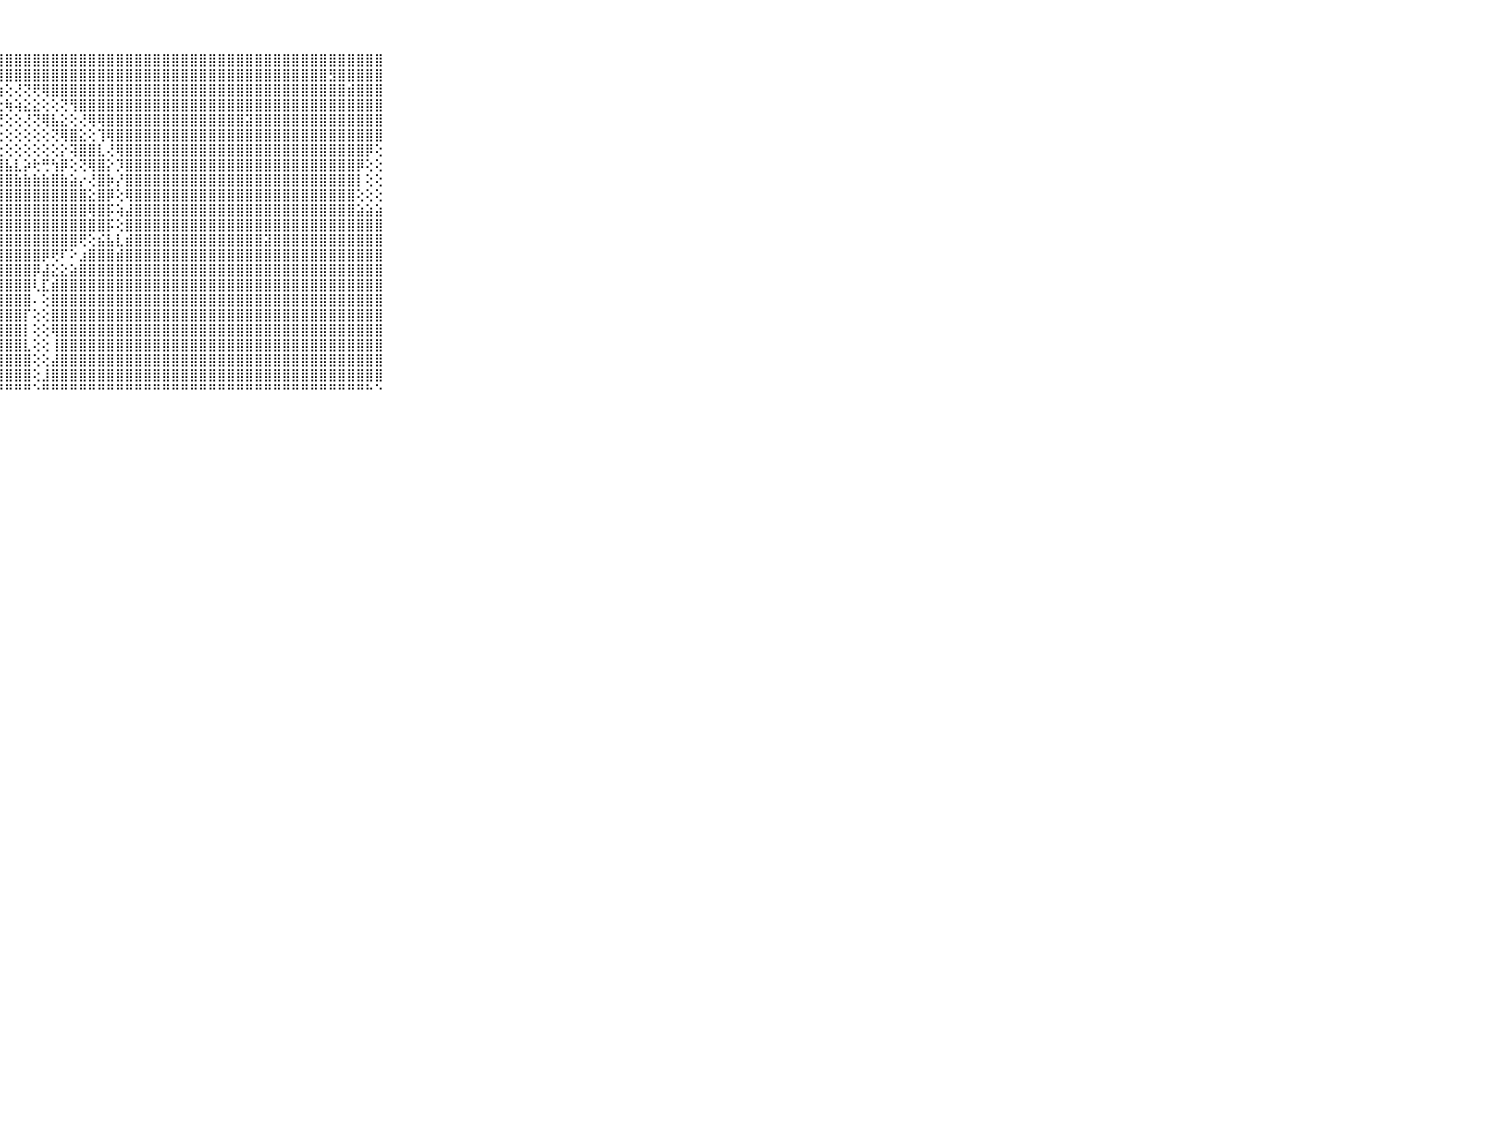

⠀⠀⠀⠀⠀⠀⠀⠀⠀⠀⠀⣿⣿⣿⣿⣿⣿⣿⣿⣿⣿⣿⣿⣿⣿⣿⣿⣿⣿⣿⣿⣿⣿⣿⣿⣿⣿⣿⣿⣿⣿⣿⣿⣿⣿⣿⣿⣿⣿⣿⣿⣿⣿⣿⣿⣿⣿⣿⣿⣿⣿⣿⣿⣿⣿⣿⣿⣿⣿⠀⠀⠀⠀⠀⠀⠀⠀⠀⠀⠀⠀
⠀⠀⠀⠀⠀⠀⠀⠀⠀⠀⠀⣿⣿⣿⣿⣿⣿⣿⣿⣿⣿⣿⣿⣿⣿⣿⣿⣿⣿⣿⣿⣿⣿⣿⣿⣿⣿⣿⣿⣿⣿⣿⣿⣿⣿⣿⣿⣿⣿⣿⣿⣿⣿⣿⣿⣿⣿⣿⣿⣿⣿⣿⣿⣻⣿⣿⣿⣿⣿⠀⠀⠀⠀⠀⠀⠀⠀⠀⠀⠀⠀
⠀⠀⠀⠀⠀⠀⠀⠀⠀⠀⠀⣿⣿⣿⣿⣿⣿⣿⣿⣿⣿⢿⡿⢟⢯⢝⡏⢱⢕⢜⢝⢟⢿⣿⣿⣿⣿⣿⣿⣿⣿⣿⣿⣿⣿⣿⣿⣿⣿⣿⣿⣿⣿⣿⣿⣿⣿⣿⣿⣿⣿⣿⣿⣿⣿⣾⣿⣿⣿⠀⠀⠀⠀⠀⠀⠀⠀⠀⠀⠀⠀
⠀⠀⠀⠀⠀⠀⠀⠀⠀⠀⠀⣿⣿⣿⣿⣿⣿⣿⣟⣿⣯⣟⣘⣑⣙⣙⣕⢗⢷⢵⣕⣕⢕⢕⢝⢻⣿⣿⣿⣿⣿⣿⣿⣿⣿⣿⣿⣿⣿⣿⣿⣿⣿⣿⣿⣿⣿⣿⣿⣿⣿⣿⣿⣿⣿⣿⣿⣿⣿⠀⠀⠀⠀⠀⠀⠀⠀⠀⠀⠀⠀
⠀⠀⠀⠀⠀⠀⠀⠀⠀⠀⠀⣿⢿⣿⣿⣿⣟⣕⡜⢝⢝⢝⢝⢝⢝⢝⢟⢟⢕⢕⢜⢝⢿⣧⣕⢕⢜⢿⢿⣿⣿⣿⣿⣿⣿⣿⣿⣿⣿⣿⣿⣿⣿⣿⣽⣿⣿⣿⣿⣿⣿⣿⣿⣿⣿⣿⣿⣿⣿⠀⠀⠀⠀⠀⠀⠀⠀⠀⠀⠀⠀
⠀⠀⠀⠀⠀⠀⠀⠀⠀⠀⠀⣿⣿⣿⢏⢕⢕⢱⢕⢕⢕⢕⢕⢕⢕⢕⢕⢕⢕⢕⢕⢕⢕⢝⢿⣿⣕⢕⢹⢿⣿⣿⣿⣿⣿⣿⣿⣿⣿⣿⣿⣿⣿⣿⣿⣿⣿⣿⣿⣿⣿⣿⣿⣿⣿⣿⣿⣿⣿⠀⠀⠀⠀⠀⠀⠀⠀⠀⠀⠀⠀
⠀⠀⠀⠀⠀⠀⠀⠀⠀⠀⠀⣿⣿⣿⣷⣵⣵⣵⣱⣽⣵⡕⢕⢕⢕⢕⢕⢗⢕⢕⢕⢕⢕⢕⡕⢽⣿⣿⣇⢜⢿⣿⣿⣿⣿⣿⣿⣿⣿⣿⣿⣿⣿⣿⣿⣿⣿⣿⣿⣿⣿⣿⣿⣿⣿⣿⣿⡿⢕⠀⠀⠀⠀⠀⠀⠀⠀⠀⠀⠀⠀
⠀⠀⠀⠀⠀⠀⠀⠀⠀⠀⠀⣿⣿⣿⣿⣿⣿⣿⣿⣿⣿⣿⣿⣷⣿⣿⣿⣿⣧⣇⡵⢗⢛⢳⡿⢕⢝⢿⣿⡕⡹⣿⣿⣿⣿⣿⣿⣿⣿⣿⣿⣿⣿⣿⣿⣿⣿⣿⣿⣿⣿⣿⣿⣿⣿⣿⡿⢕⢕⠀⠀⠀⠀⠀⠀⠀⠀⠀⠀⠀⠀
⠀⠀⠀⠀⠀⠀⠀⠀⠀⠀⠀⣿⣿⣿⣿⣿⣿⣿⣿⣿⣿⣿⣿⣿⣿⣿⣿⣿⣿⣷⣷⣷⣷⣿⣷⣵⡔⢜⣿⡷⡜⣿⣿⣿⣿⣿⣿⣿⣿⣿⣿⣿⣿⣿⣿⣿⣿⣿⣿⣿⣿⣿⣿⣿⣿⣿⡇⢕⢕⠀⠀⠀⠀⠀⠀⠀⠀⠀⠀⠀⠀
⠀⠀⠀⠀⠀⠀⠀⠀⠀⠀⠀⣿⣿⣿⣿⣿⣿⣿⣿⣿⣿⣿⣿⣿⣿⣿⣿⣿⣿⣿⣿⣿⣿⣿⣿⣿⣿⣕⣿⡿⢕⢿⣿⣿⣿⣿⣿⣿⣿⣿⣿⣿⣿⣿⣿⣿⣿⣿⣿⣿⣿⣿⣿⣿⣿⣿⢕⢕⢕⠀⠀⠀⠀⠀⠀⠀⠀⠀⠀⠀⠀
⠀⠀⠀⠀⠀⠀⠀⠀⠀⠀⠀⣿⣿⣿⣿⣿⣿⣿⣿⣿⣿⣿⣿⣿⣿⣿⣿⣿⣿⣿⣿⣿⣿⣿⣿⣿⣿⢿⣿⡯⢵⣼⣿⣿⣿⣿⣿⣿⣿⣿⣿⣿⣿⣿⣿⣿⣿⣿⣿⣿⣿⣿⣿⣿⣿⣿⣵⣵⣵⠀⠀⠀⠀⠀⠀⠀⠀⠀⠀⠀⠀
⠀⠀⠀⠀⠀⠀⠀⠀⠀⠀⠀⣿⣿⣿⣿⣿⣿⣿⣿⣿⣿⣿⣿⣿⣿⣿⣿⣿⣿⣿⣿⣿⣿⣿⣿⣿⣿⣿⣿⡯⢕⣿⣿⣿⣿⣿⣿⣿⣿⣿⣿⣿⣿⣿⣿⣿⣿⣿⣿⣿⣿⣿⣿⣿⣿⣿⣿⣿⣿⠀⠀⠀⠀⠀⠀⠀⠀⠀⠀⠀⠀
⠀⠀⠀⠀⠀⠀⠀⠀⠀⠀⠀⣿⣿⣿⣿⣿⣿⣿⣿⣿⣿⣿⣿⣿⣿⣿⣿⣿⣿⣿⣿⣿⣿⣿⣿⣿⢟⢕⣮⣧⣇⣾⣿⣿⣿⣿⣿⣿⣿⣿⣿⣿⣿⣿⣿⣿⣽⣿⣿⣿⣿⣿⣿⣿⣿⣿⣿⣿⣿⠀⠀⠀⠀⠀⠀⠀⠀⠀⠀⠀⠀
⠀⠀⠀⠀⠀⠀⠀⠀⠀⠀⠀⣿⣿⣿⣿⣿⣿⣿⣿⣿⣿⣿⣿⣿⣿⣿⣿⣿⣿⣿⣿⣿⡿⢟⠏⠕⣰⣿⣿⣿⣾⣿⣿⣿⣿⣿⣿⣿⣿⣿⣿⣿⣿⣿⣿⣿⣿⣿⣿⣿⣿⣿⣿⣿⣿⣿⣿⣿⣿⠀⠀⠀⠀⠀⠀⠀⠀⠀⠀⠀⠀
⠀⠀⠀⠀⠀⠀⠀⠀⠀⠀⠀⣿⣿⣿⣿⣿⣿⣿⣿⣿⣿⣿⣿⣿⣿⣿⣿⣿⣿⣿⣿⡿⣼⣕⣕⣵⣿⣿⣿⣿⣿⣿⣿⣿⣿⣿⣿⣿⣿⣿⣿⣿⣿⣿⣿⣿⣿⣿⣿⣿⣿⣿⣿⣿⣿⣿⣿⣿⣿⠀⠀⠀⠀⠀⠀⠀⠀⠀⠀⠀⠀
⠀⠀⠀⠀⠀⠀⠀⠀⠀⠀⠀⣿⣿⣿⣿⣿⣿⣿⣿⣿⣿⣿⣿⣿⣿⣿⣿⣿⣿⣿⣿⢇⣏⣾⣿⣿⣿⣿⣿⣿⣿⣿⣿⣿⣿⣿⣿⣿⣿⣿⣿⣿⣿⣿⣿⣿⣿⣿⣿⣿⣿⣿⣿⣿⣿⣿⣿⣿⣿⠀⠀⠀⠀⠀⠀⠀⠀⠀⠀⠀⠀
⠀⠀⠀⠀⠀⠀⠀⠀⠀⠀⠀⣿⣿⣿⣿⣿⣿⣿⣿⣿⣿⣿⣿⣿⣿⣿⣿⣿⣿⣿⣿⠄⢕⣿⣿⣿⣿⣿⣿⣿⣿⣿⣿⣿⣿⣿⣿⣿⣿⣿⣿⣿⣿⣿⣿⣿⣿⣿⣿⣿⣿⣿⣿⣿⣿⣿⣿⣿⣿⠀⠀⠀⠀⠀⠀⠀⠀⠀⠀⠀⠀
⠀⠀⠀⠀⠀⠀⠀⠀⠀⠀⠀⣿⣿⣿⣿⣿⣿⣿⣿⣿⣿⣿⣿⣿⣿⣿⣿⣿⣿⣿⡏⢕⢕⣿⣿⣿⣿⣿⣿⣿⣿⣿⣿⣿⣿⣿⣿⣿⣿⣿⣿⣿⣿⣿⣿⣿⣿⣿⣿⣿⣿⣿⣿⣿⣿⣿⣿⣿⣿⠀⠀⠀⠀⠀⠀⠀⠀⠀⠀⠀⠀
⠀⠀⠀⠀⠀⠀⠀⠀⠀⠀⠀⣿⣿⣿⣿⣿⣿⣿⣿⣿⣿⣿⣿⣿⣿⣿⣿⣿⣿⣿⡇⢕⢕⢿⣿⣿⣿⣿⣿⣿⣿⣿⣿⣿⣿⣿⣿⣿⣿⣿⣿⣿⣿⣿⣿⣿⣿⣿⣿⣿⣿⣿⣿⣿⣿⣿⣿⣿⣿⠀⠀⠀⠀⠀⠀⠀⠀⠀⠀⠀⠀
⠀⠀⠀⠀⠀⠀⠀⠀⠀⠀⠀⣿⣿⣿⣿⣿⣿⣿⣿⣿⣿⣿⣿⣿⣿⣿⣿⣿⣿⣿⣇⢕⢕⢸⣿⣿⣿⣿⣿⣿⣿⣿⣿⣿⣿⣿⣿⣿⣿⣿⣿⣿⣿⣿⣿⣿⣿⣿⣿⣿⣿⣿⣿⣿⣿⣿⣿⣿⣿⠀⠀⠀⠀⠀⠀⠀⠀⠀⠀⠀⠀
⠀⠀⠀⠀⠀⠀⠀⠀⠀⠀⠀⣿⣿⣿⣿⣿⣿⣿⣿⣿⣿⣿⣿⣿⣿⣿⣿⣿⣿⣿⣿⢕⢕⣼⣿⣿⣿⣿⣿⣿⣿⣿⣿⣿⣿⣿⣿⣿⣿⣿⣿⣿⣿⣿⣿⣿⣿⣿⣿⣿⣿⣿⣿⣿⣿⣿⣿⣿⣿⠀⠀⠀⠀⠀⠀⠀⠀⠀⠀⠀⠀
⠀⠀⠀⠀⠀⠀⠀⠀⠀⠀⠀⣿⣿⣿⣿⣿⣿⣿⣿⣿⣿⣿⣿⣿⣿⣿⣿⣿⣿⣿⣿⢕⣸⣿⣿⣿⣿⣿⣿⣿⣿⣿⣿⣿⣿⣿⣿⣿⣿⣿⣿⣿⣿⣿⣿⣿⣿⣿⣿⣿⣿⣿⣿⣿⣿⣿⣿⣿⣿⠀⠀⠀⠀⠀⠀⠀⠀⠀⠀⠀⠀
⠀⠀⠀⠀⠀⠀⠀⠀⠀⠀⠀⠛⠛⠛⠛⠛⠛⠛⠛⠛⠛⠛⠛⠛⠛⠛⠛⠛⠛⠛⠛⠑⠛⠛⠛⠛⠛⠛⠛⠛⠛⠛⠛⠛⠛⠛⠛⠛⠛⠛⠛⠛⠛⠛⠛⠛⠛⠛⠛⠛⠛⠛⠛⠛⠛⠛⠛⠓⠑⠀⠀⠀⠀⠀⠀⠀⠀⠀⠀⠀⠀